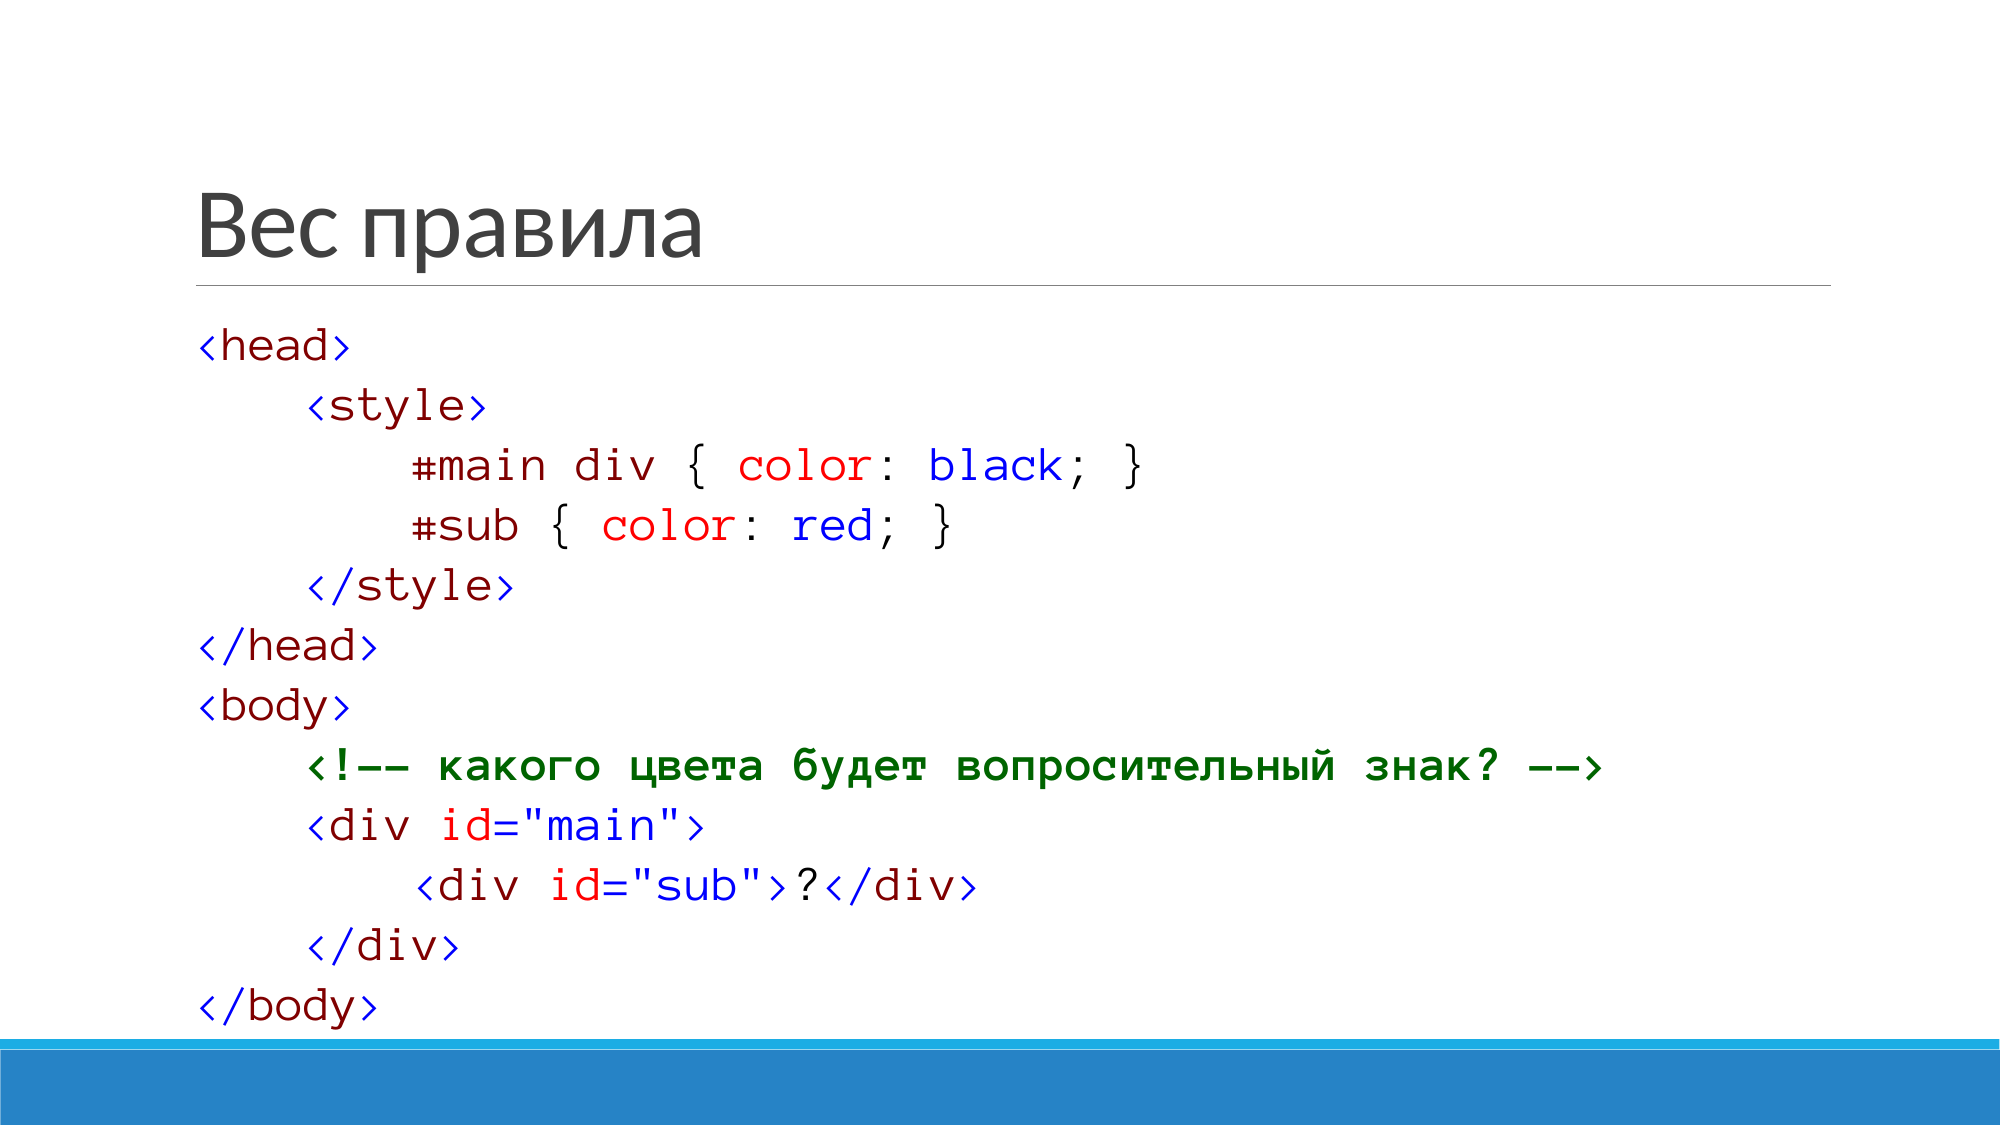

# Вес правила
<head>
    <style>
        #main div { color: black; }
        #sub { color: red; }
    </style>
</head>
<body>
    <!-- какого цвета будет вопросительный знак? -->
    <div id="main">
        <div id="sub">?</div>
    </div>
</body>